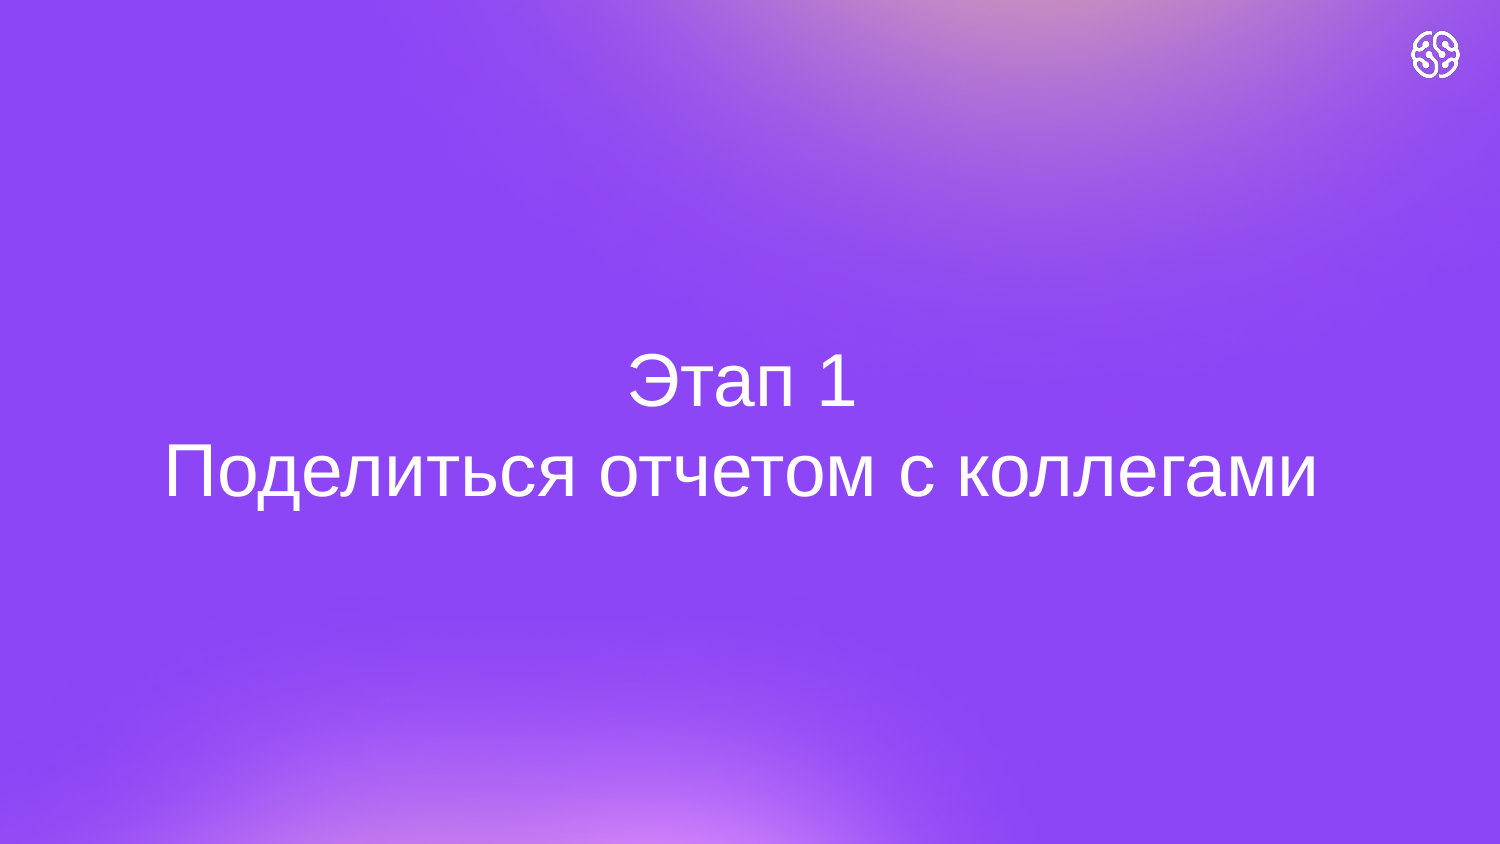

# Этап 1
Поделиться отчетом с коллегами